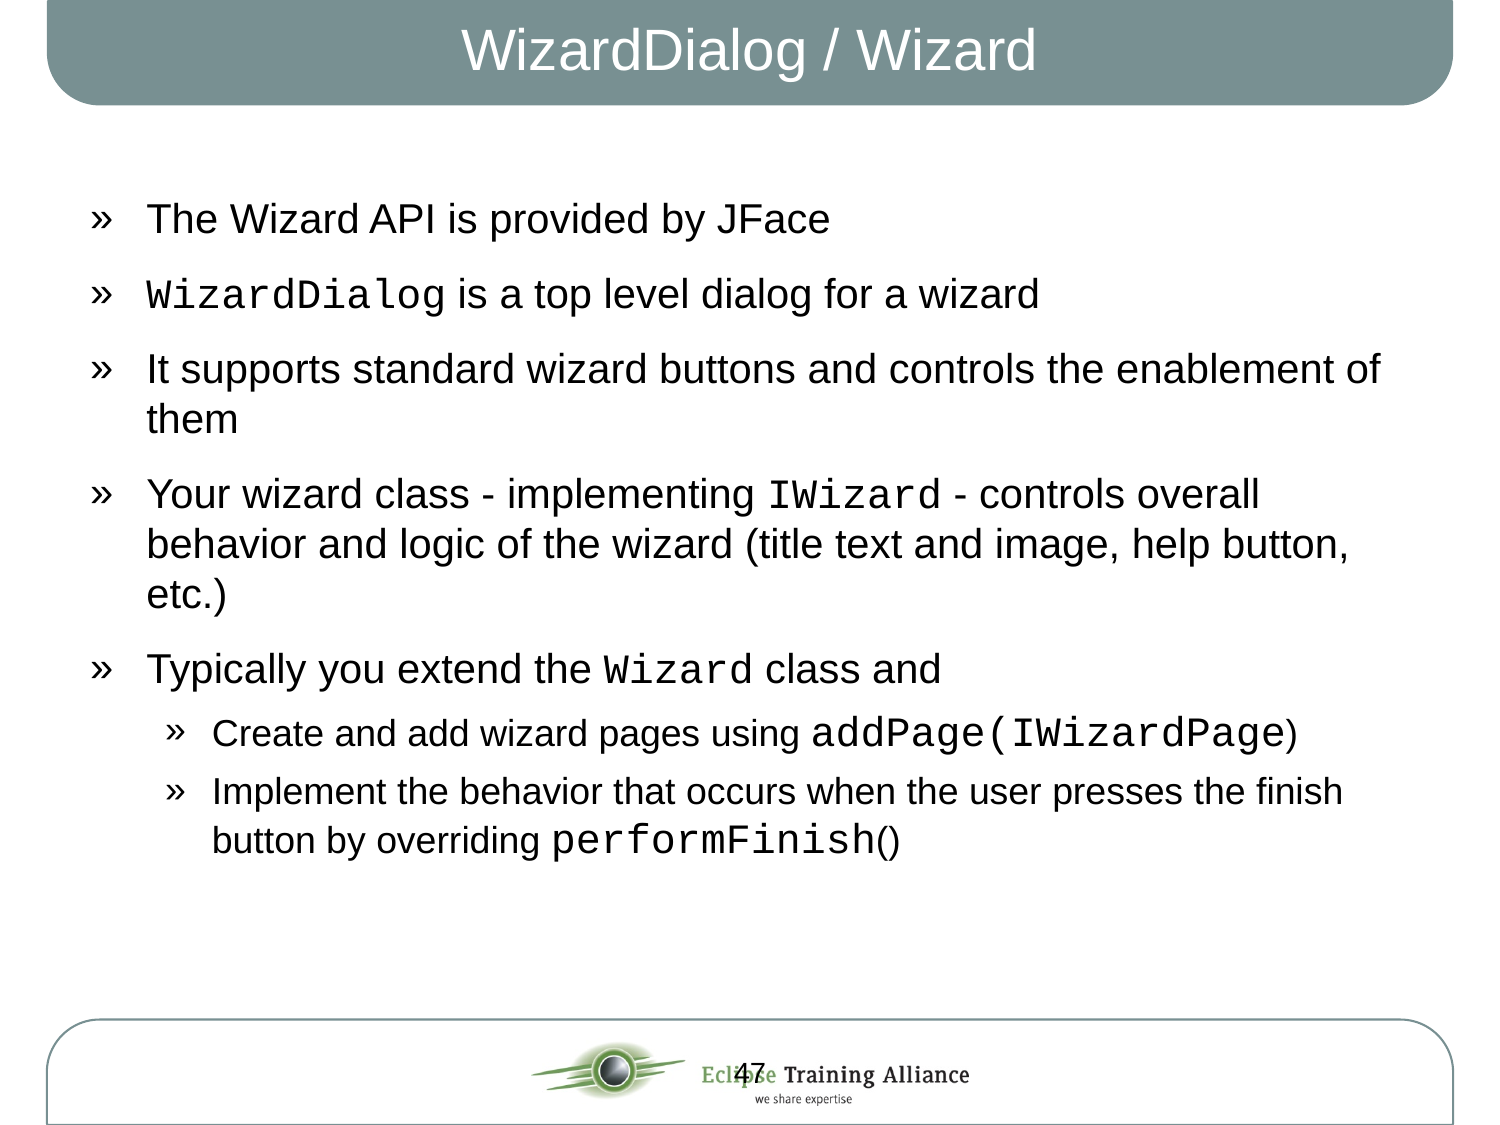

# WizardDialog / Wizard
The Wizard API is provided by JFace
WizardDialog is a top level dialog for a wizard
It supports standard wizard buttons and controls the enablement of them
Your wizard class - implementing IWizard - controls overall behavior and logic of the wizard (title text and image, help button, etc.)
Typically you extend the Wizard class and
Create and add wizard pages using addPage(IWizardPage)
Implement the behavior that occurs when the user presses the finish button by overriding performFinish()
47